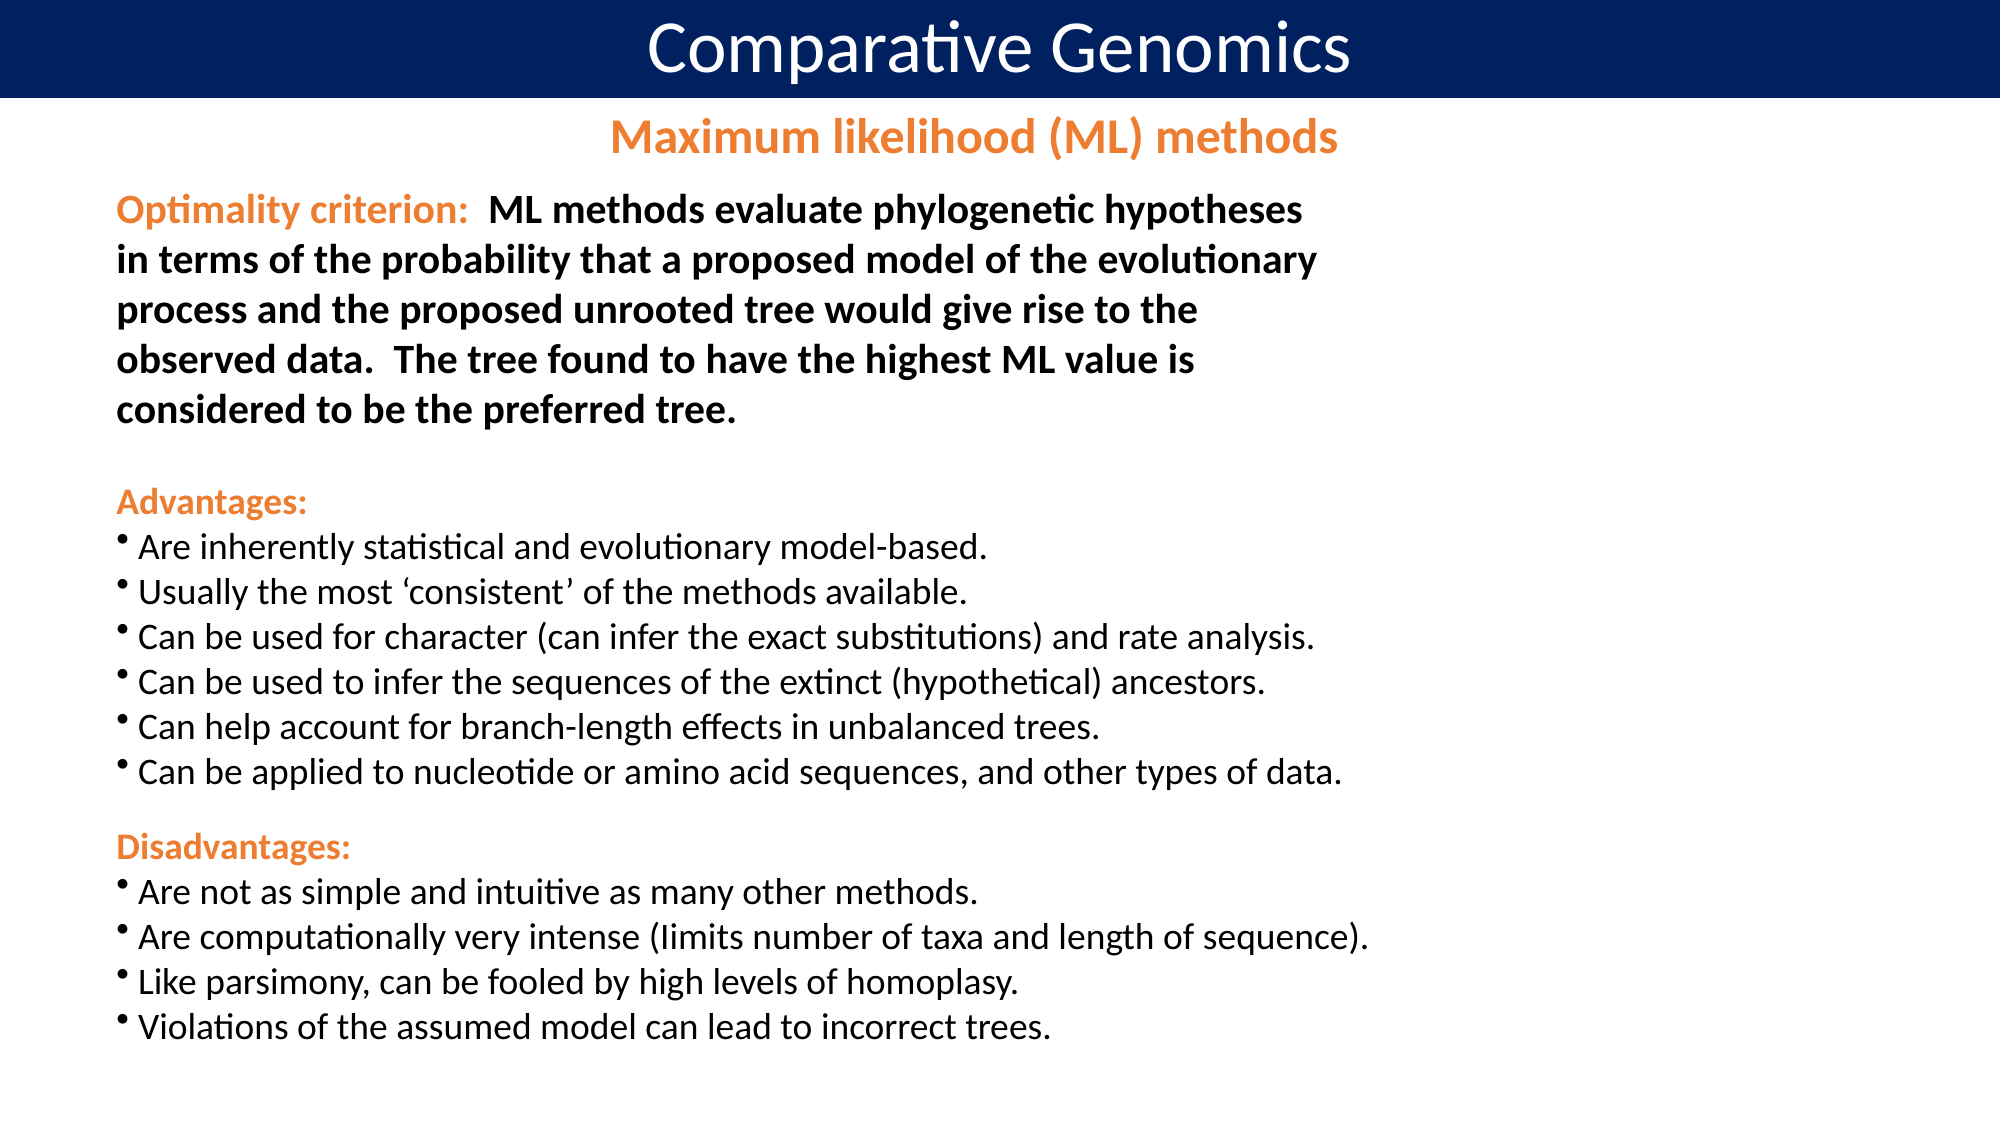

Comparative Genomics
Maximum likelihood (ML) methods
Optimality criterion:  ML methods evaluate phylogenetic hypotheses
in terms of the probability that a proposed model of the evolutionary
process and the proposed unrooted tree would give rise to the
observed data.  The tree found to have the highest ML value is
considered to be the preferred tree.

Advantages:
 Are inherently statistical and evolutionary model-based.
 Usually the most ‘consistent’ of the methods available.
 Can be used for character (can infer the exact substitutions) and rate analysis.
 Can be used to infer the sequences of the extinct (hypothetical) ancestors.
 Can help account for branch-length effects in unbalanced trees.
 Can be applied to nucleotide or amino acid sequences, and other types of data.

Disadvantages:
 Are not as simple and intuitive as many other methods.
 Are computationally very intense (Iimits number of taxa and length of sequence).
 Like parsimony, can be fooled by high levels of homoplasy.
 Violations of the assumed model can lead to incorrect trees.